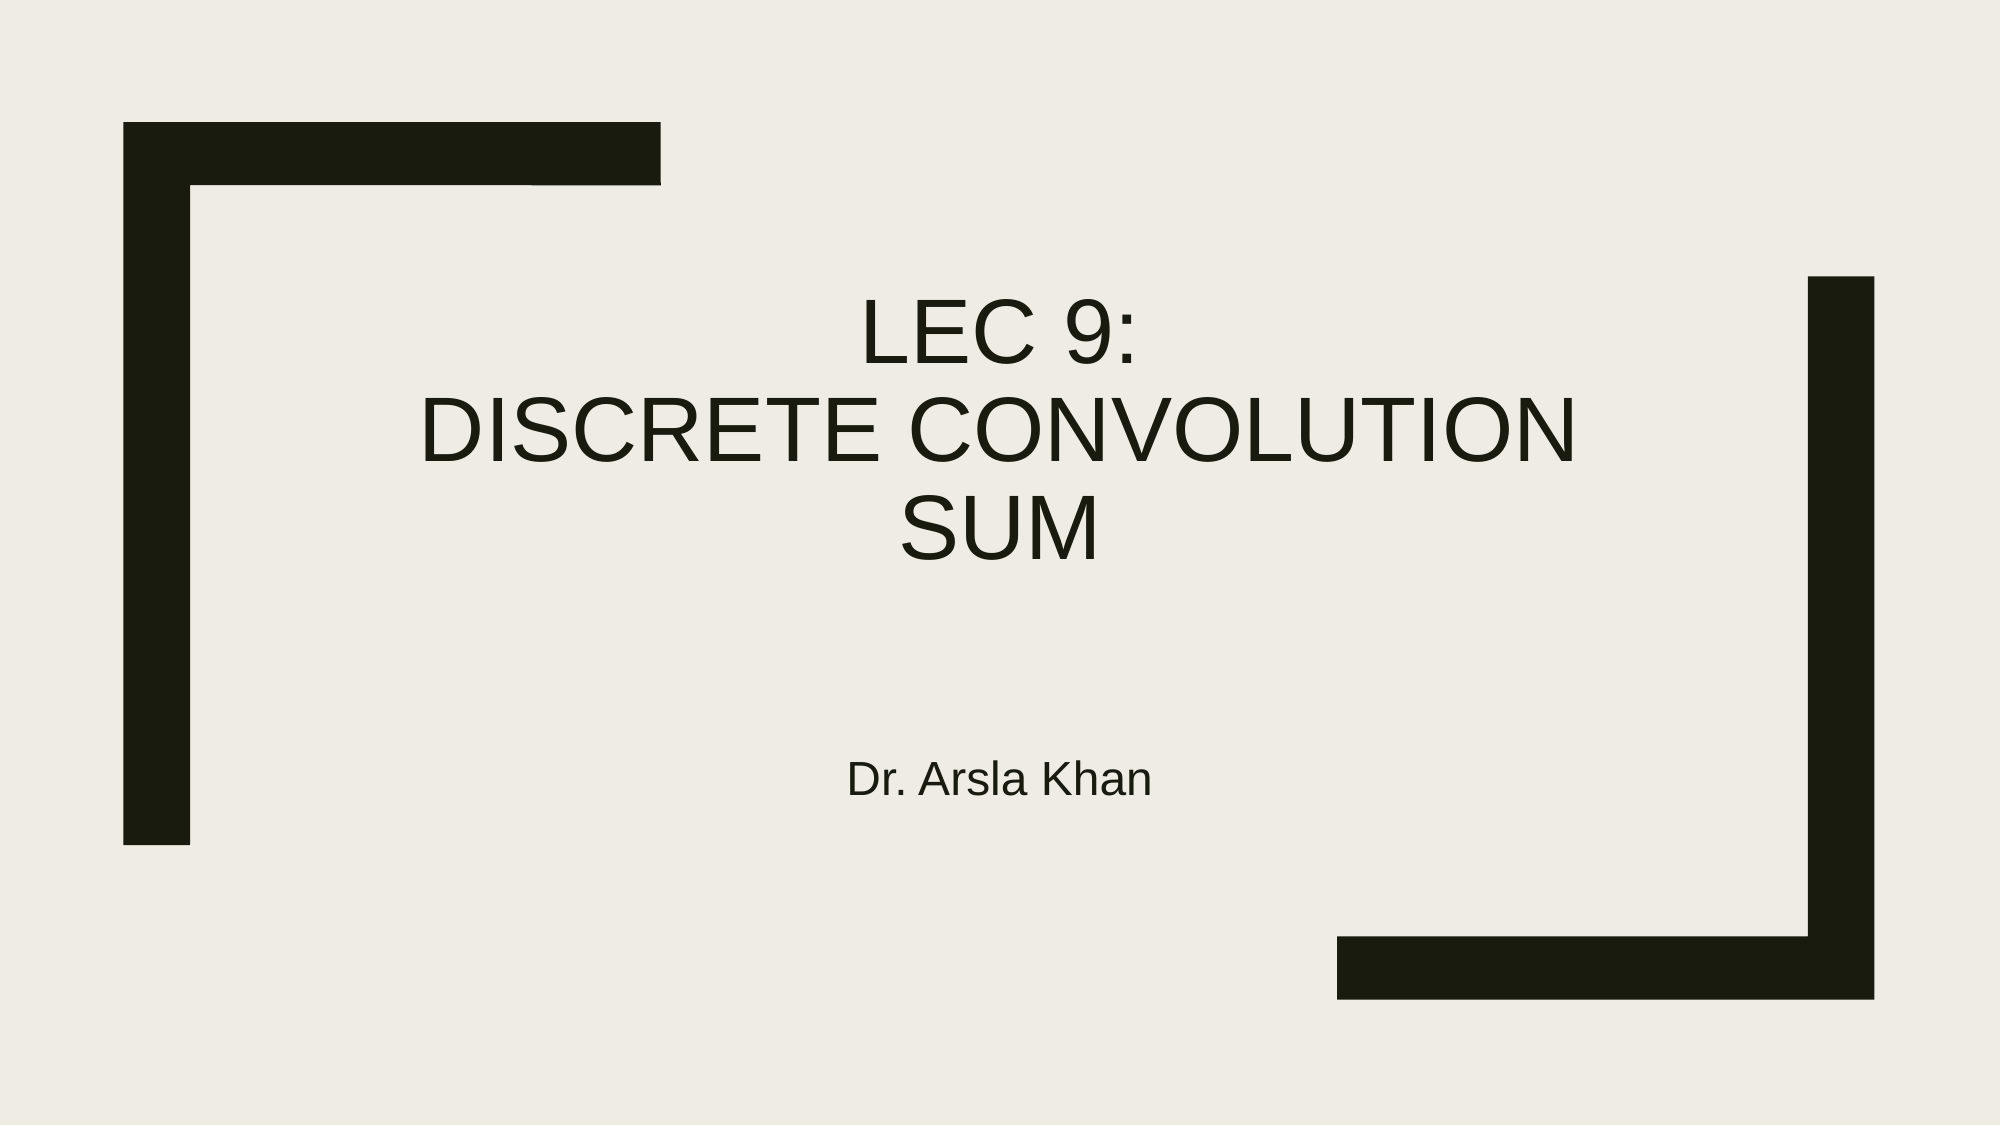

# Lec 9: discrete Convolution sum
Dr. Arsla Khan